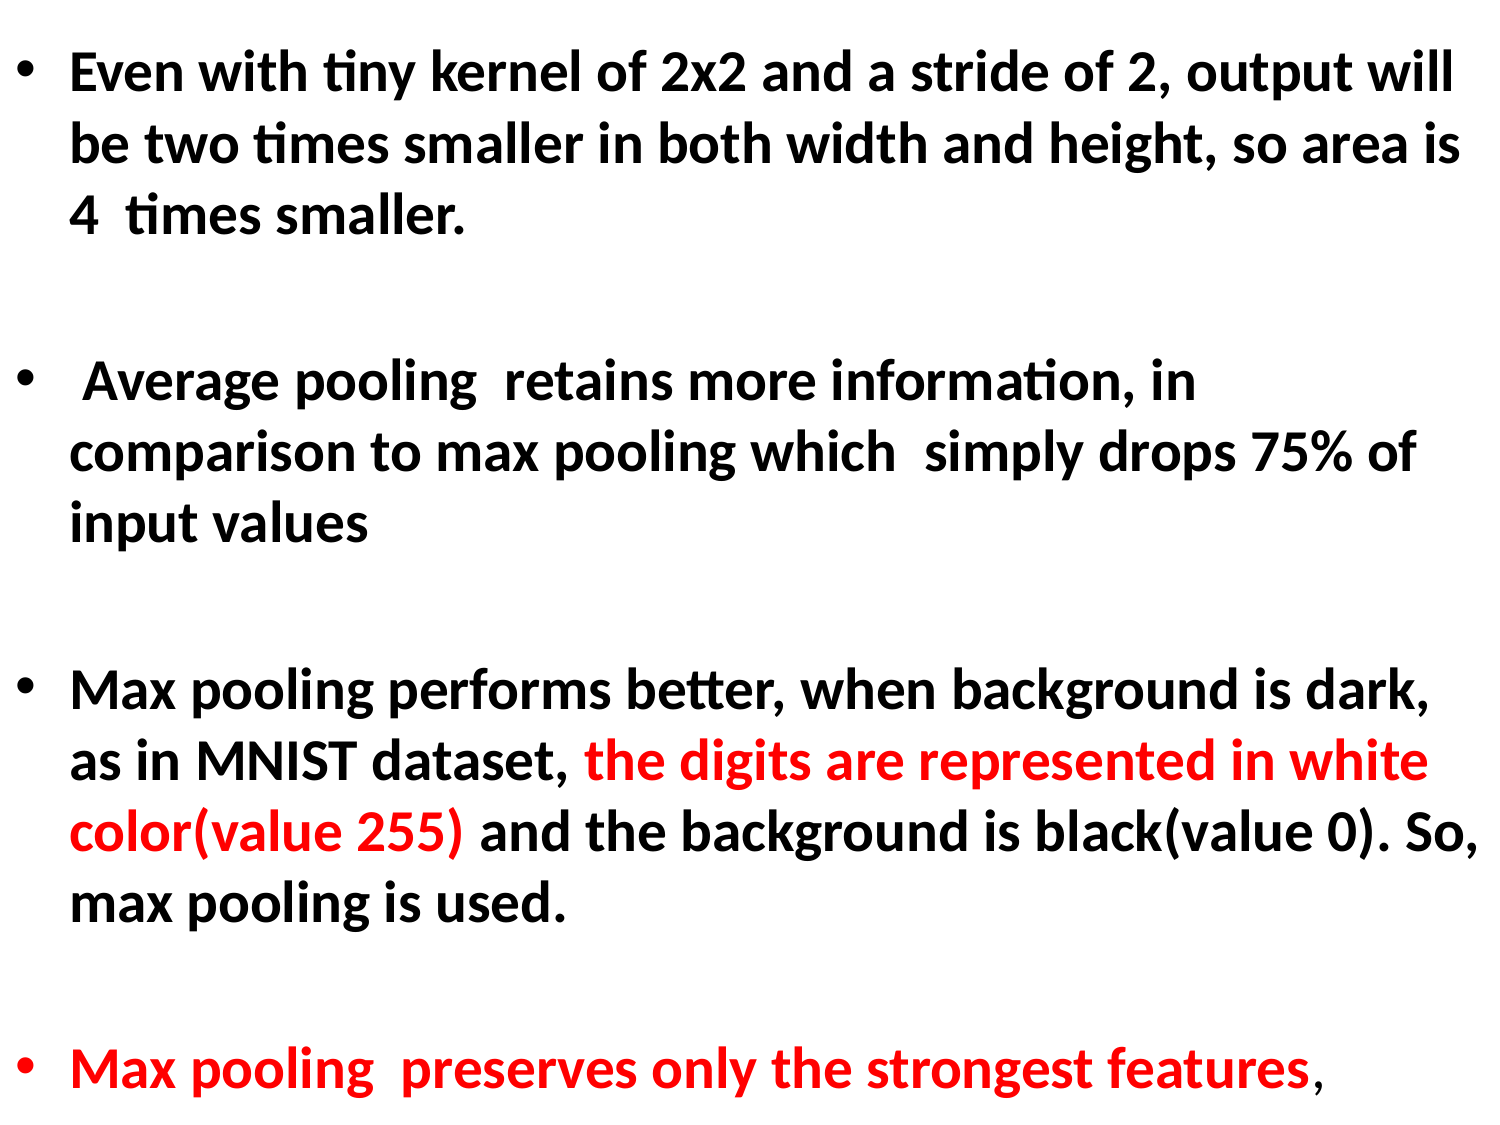

Even with tiny kernel of 2x2 and a stride of 2, output will be two times smaller in both width and height, so area is 4  times smaller.

 Average pooling  retains more information, in comparison to max pooling which  simply drops 75% of input values

Max pooling performs better, when background is dark, as in MNIST dataset, the digits are represented in white color(value 255) and the background is black(value 0). So, max pooling is used.

Max pooling  preserves only the strongest features,